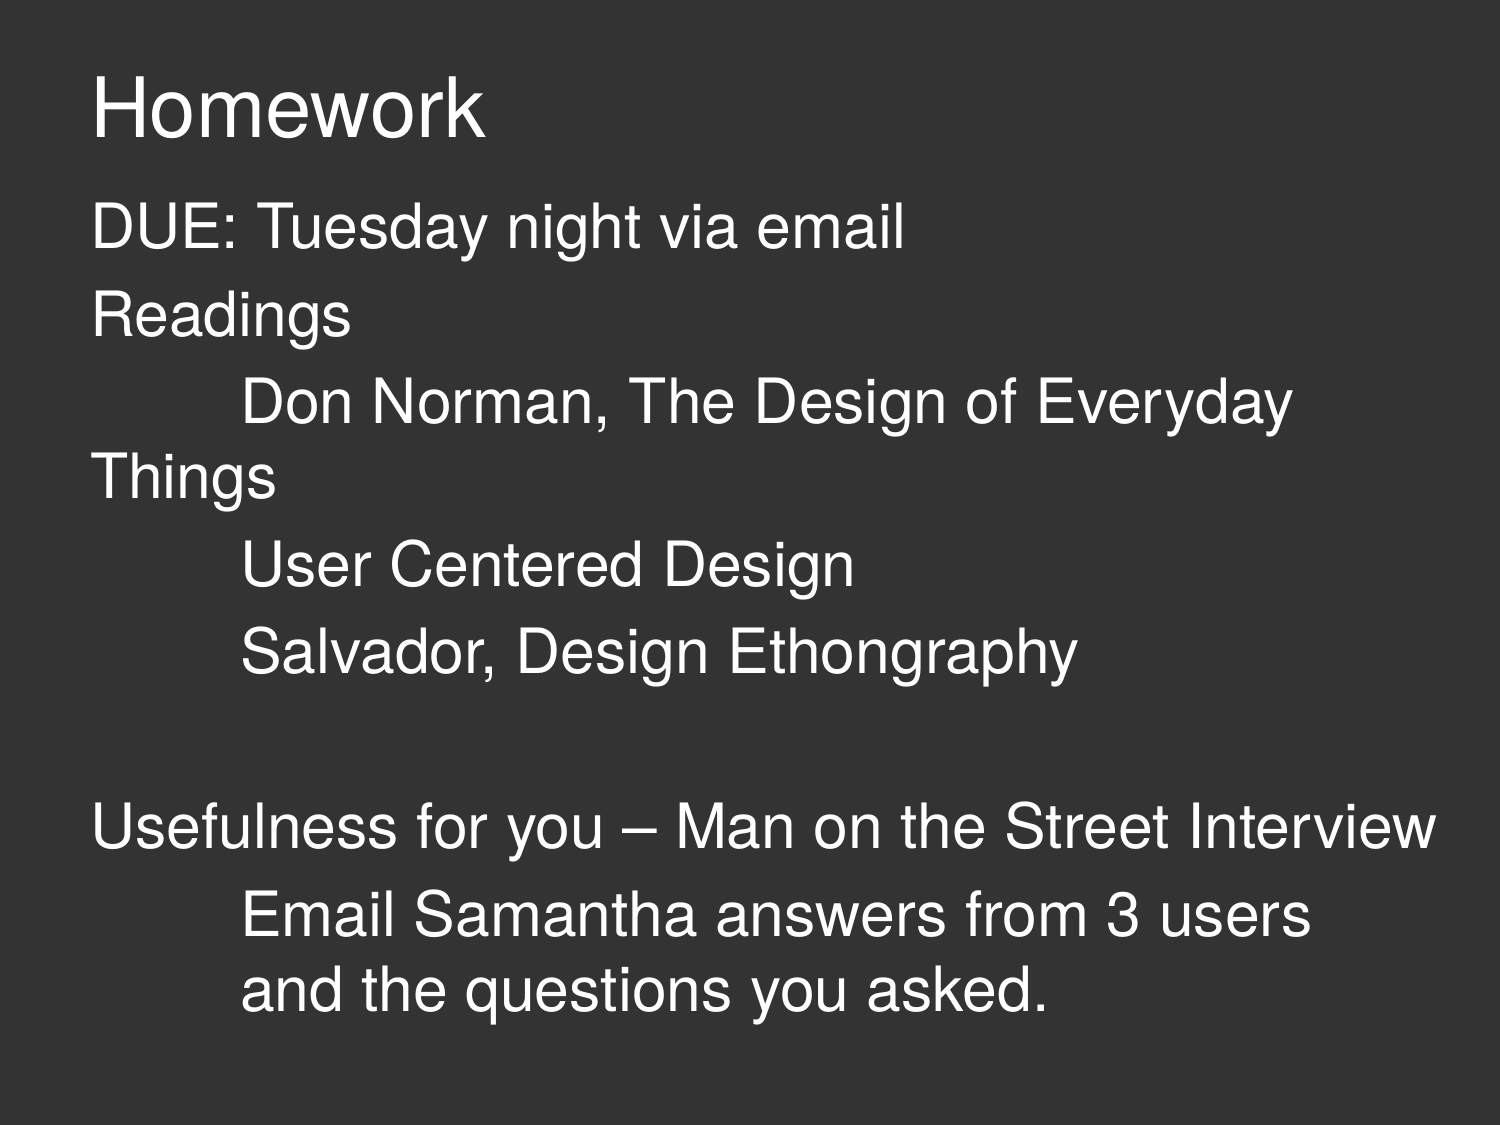

# Homework
DUE: Tuesday night via email
Readings
	Don Norman, The Design of Everyday Things
	User Centered Design
	Salvador, Design Ethongraphy

Usefulness for you – Man on the Street Interview
	Email Samantha answers from 3 users
	and the questions you asked.